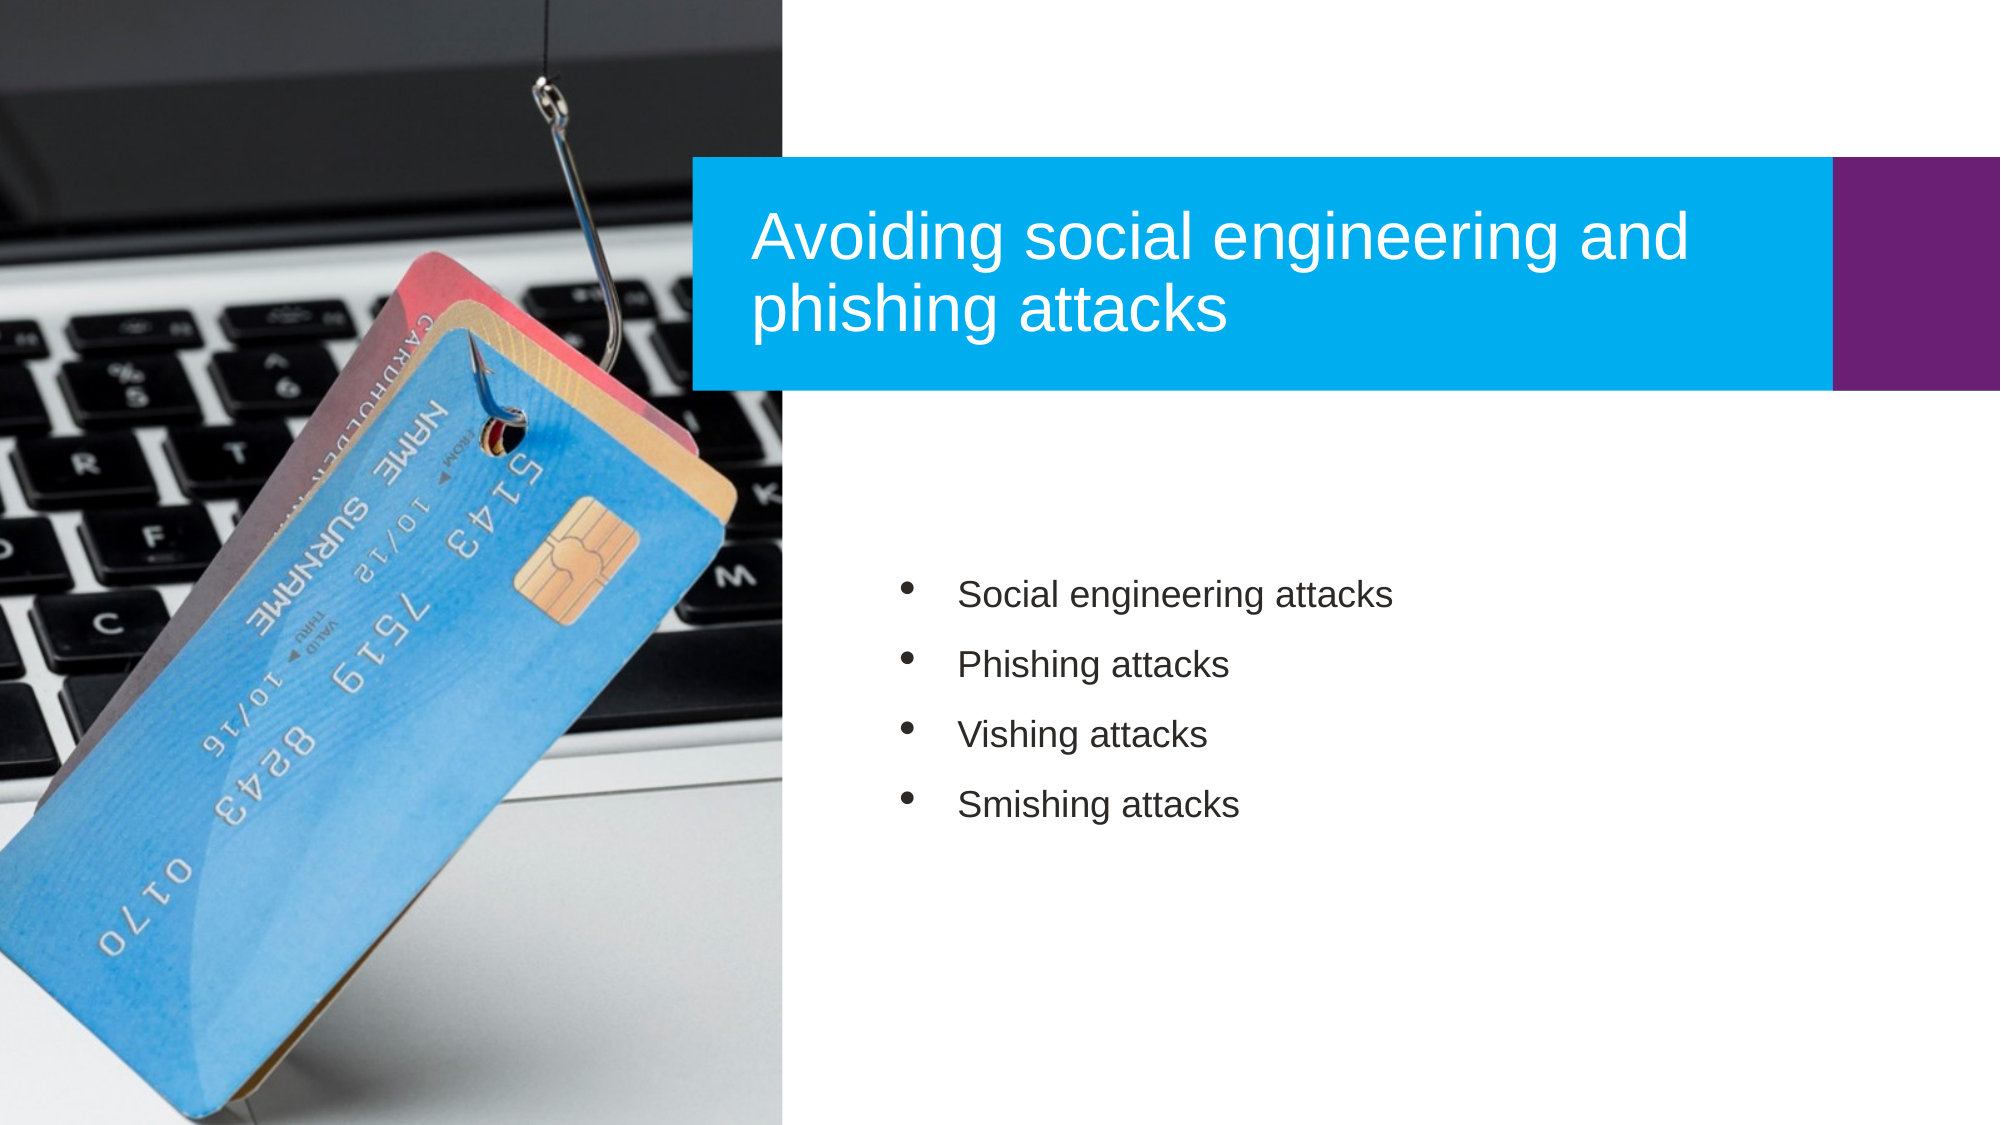

Avoiding social engineering and phishing attacks

Social engineering attacks
Phishing attacks
Vishing attacks
Smishing attacks